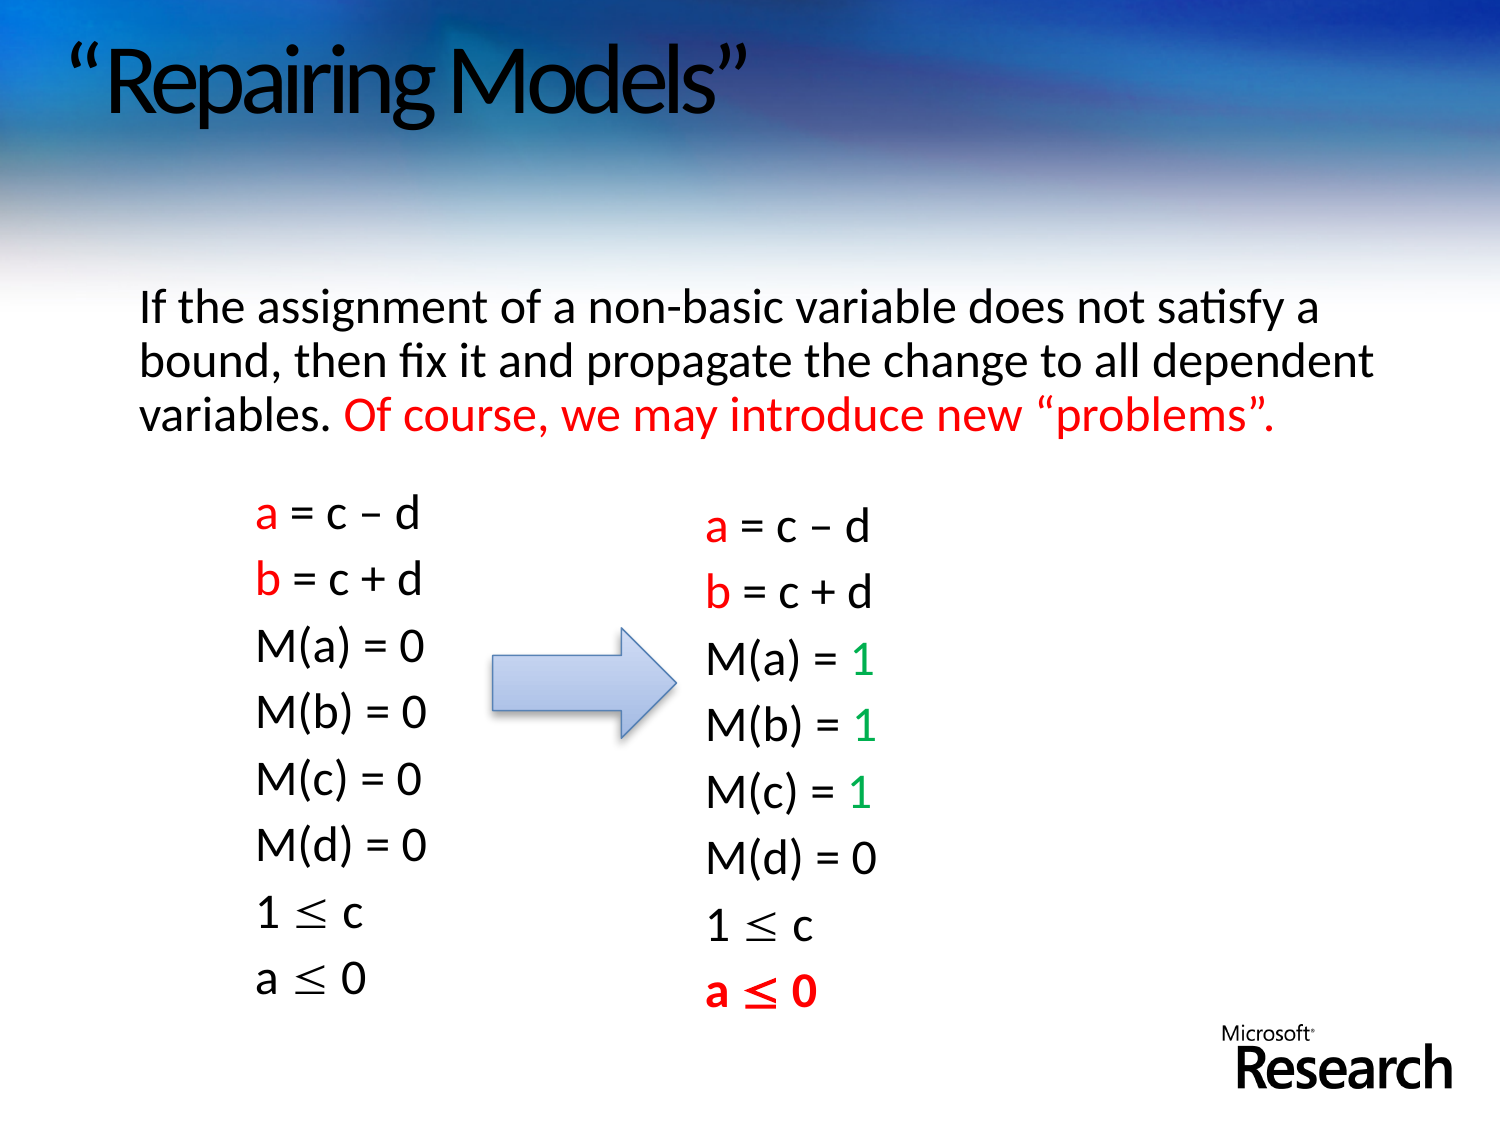

# “Repairing Models”
If the assignment of a non-basic variable does not satisfy a bound, then fix it and propagate the change to all dependent variables. Of course, we may introduce new “problems”.
a = c – d
b = c + d
M(a) = 0
M(b) = 0
M(c) = 0
M(d) = 0
1 ≤ c
a ≤ 0
a = c – d
b = c + d
M(a) = 1
M(b) = 1
M(c) = 1
M(d) = 0
1 ≤ c
a ≤ 0